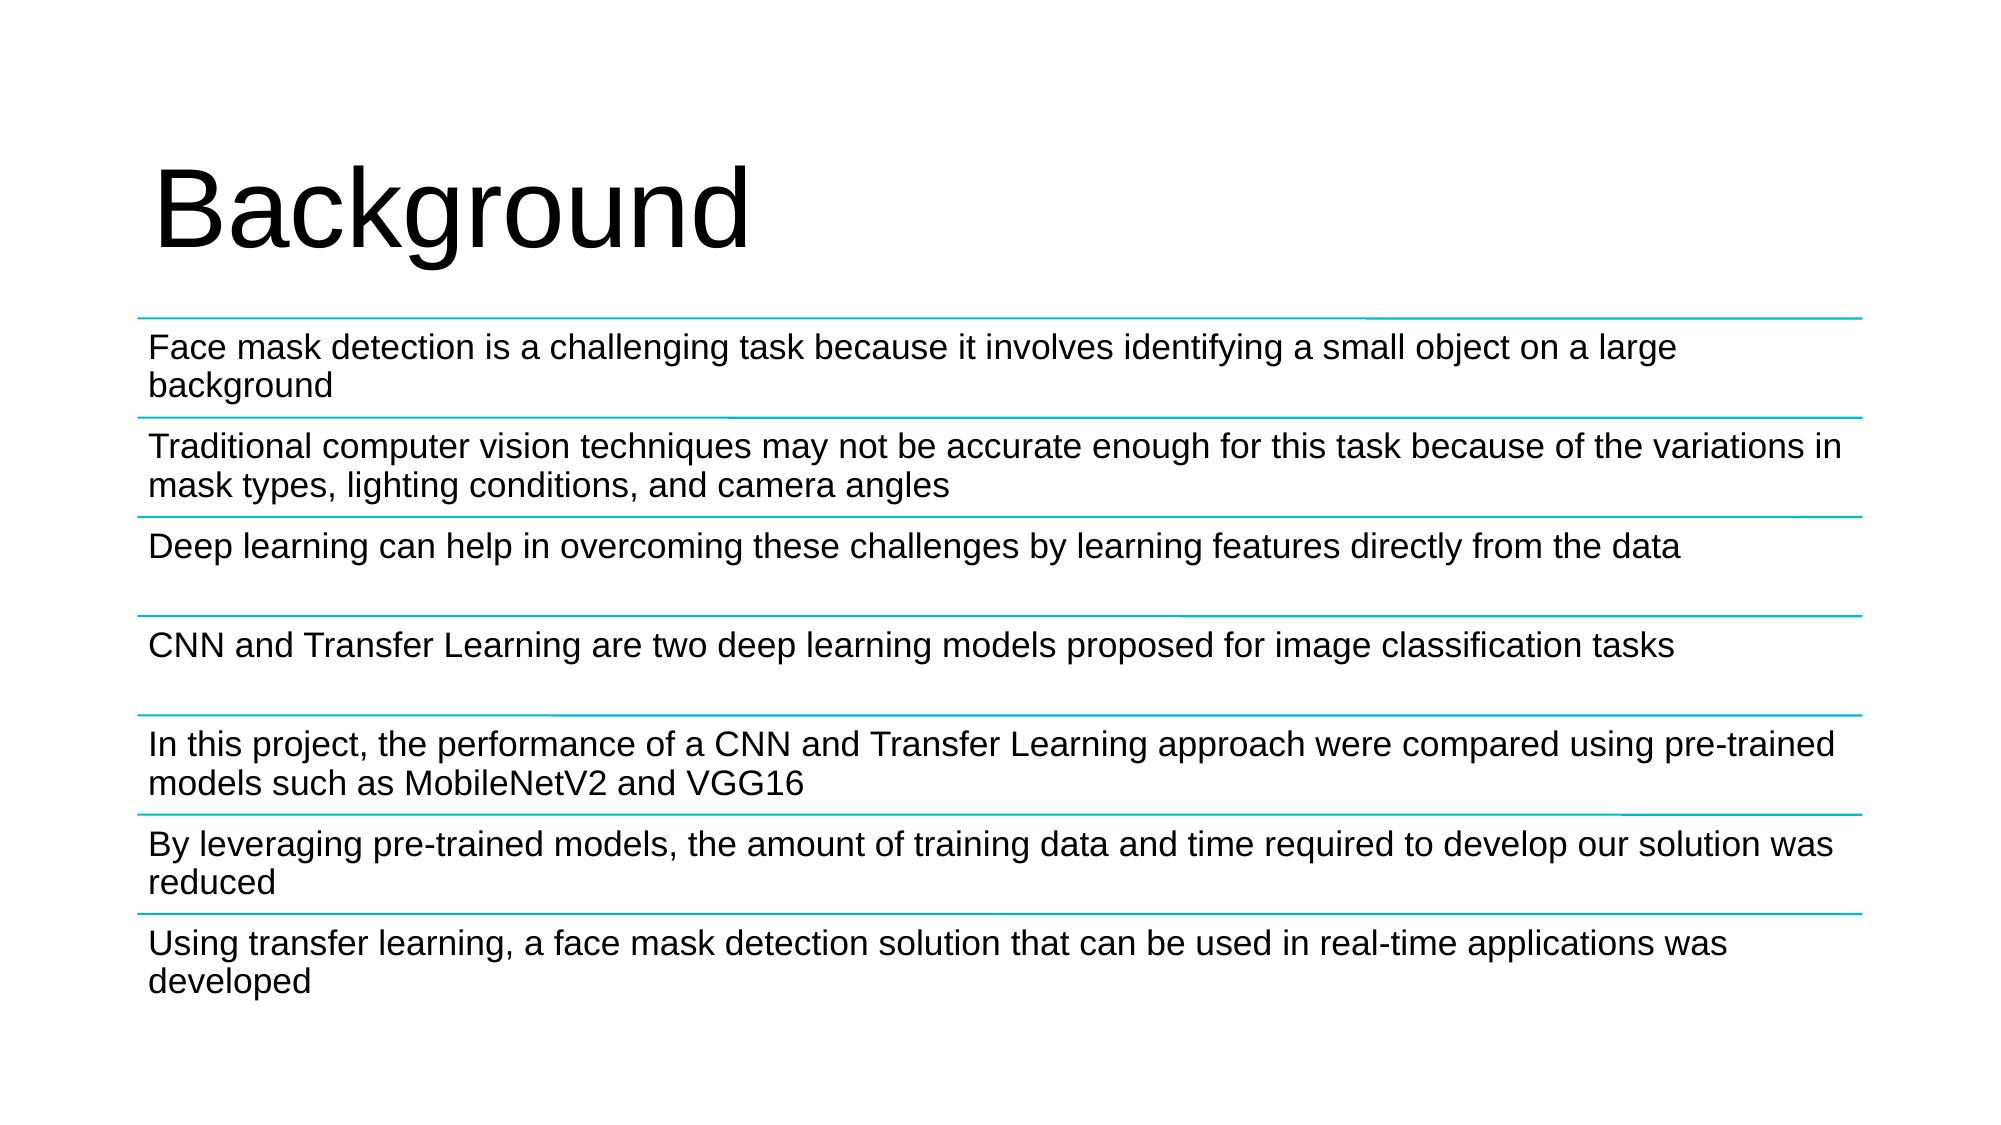

# Background
Face mask detection is a challenging task because it involves identifying a small object on a large background
Traditional computer vision techniques may not be accurate enough for this task because of the variations in mask types, lighting conditions, and camera angles
Deep learning can help in overcoming these challenges by learning features directly from the data
CNN and Transfer Learning are two deep learning models proposed for image classification tasks
In this project, the performance of a CNN and Transfer Learning approach were compared using pre-trained models such as MobileNetV2 and VGG16
By leveraging pre-trained models, the amount of training data and time required to develop our solution was reduced
Using transfer learning, a face mask detection solution that can be used in real-time applications was developed